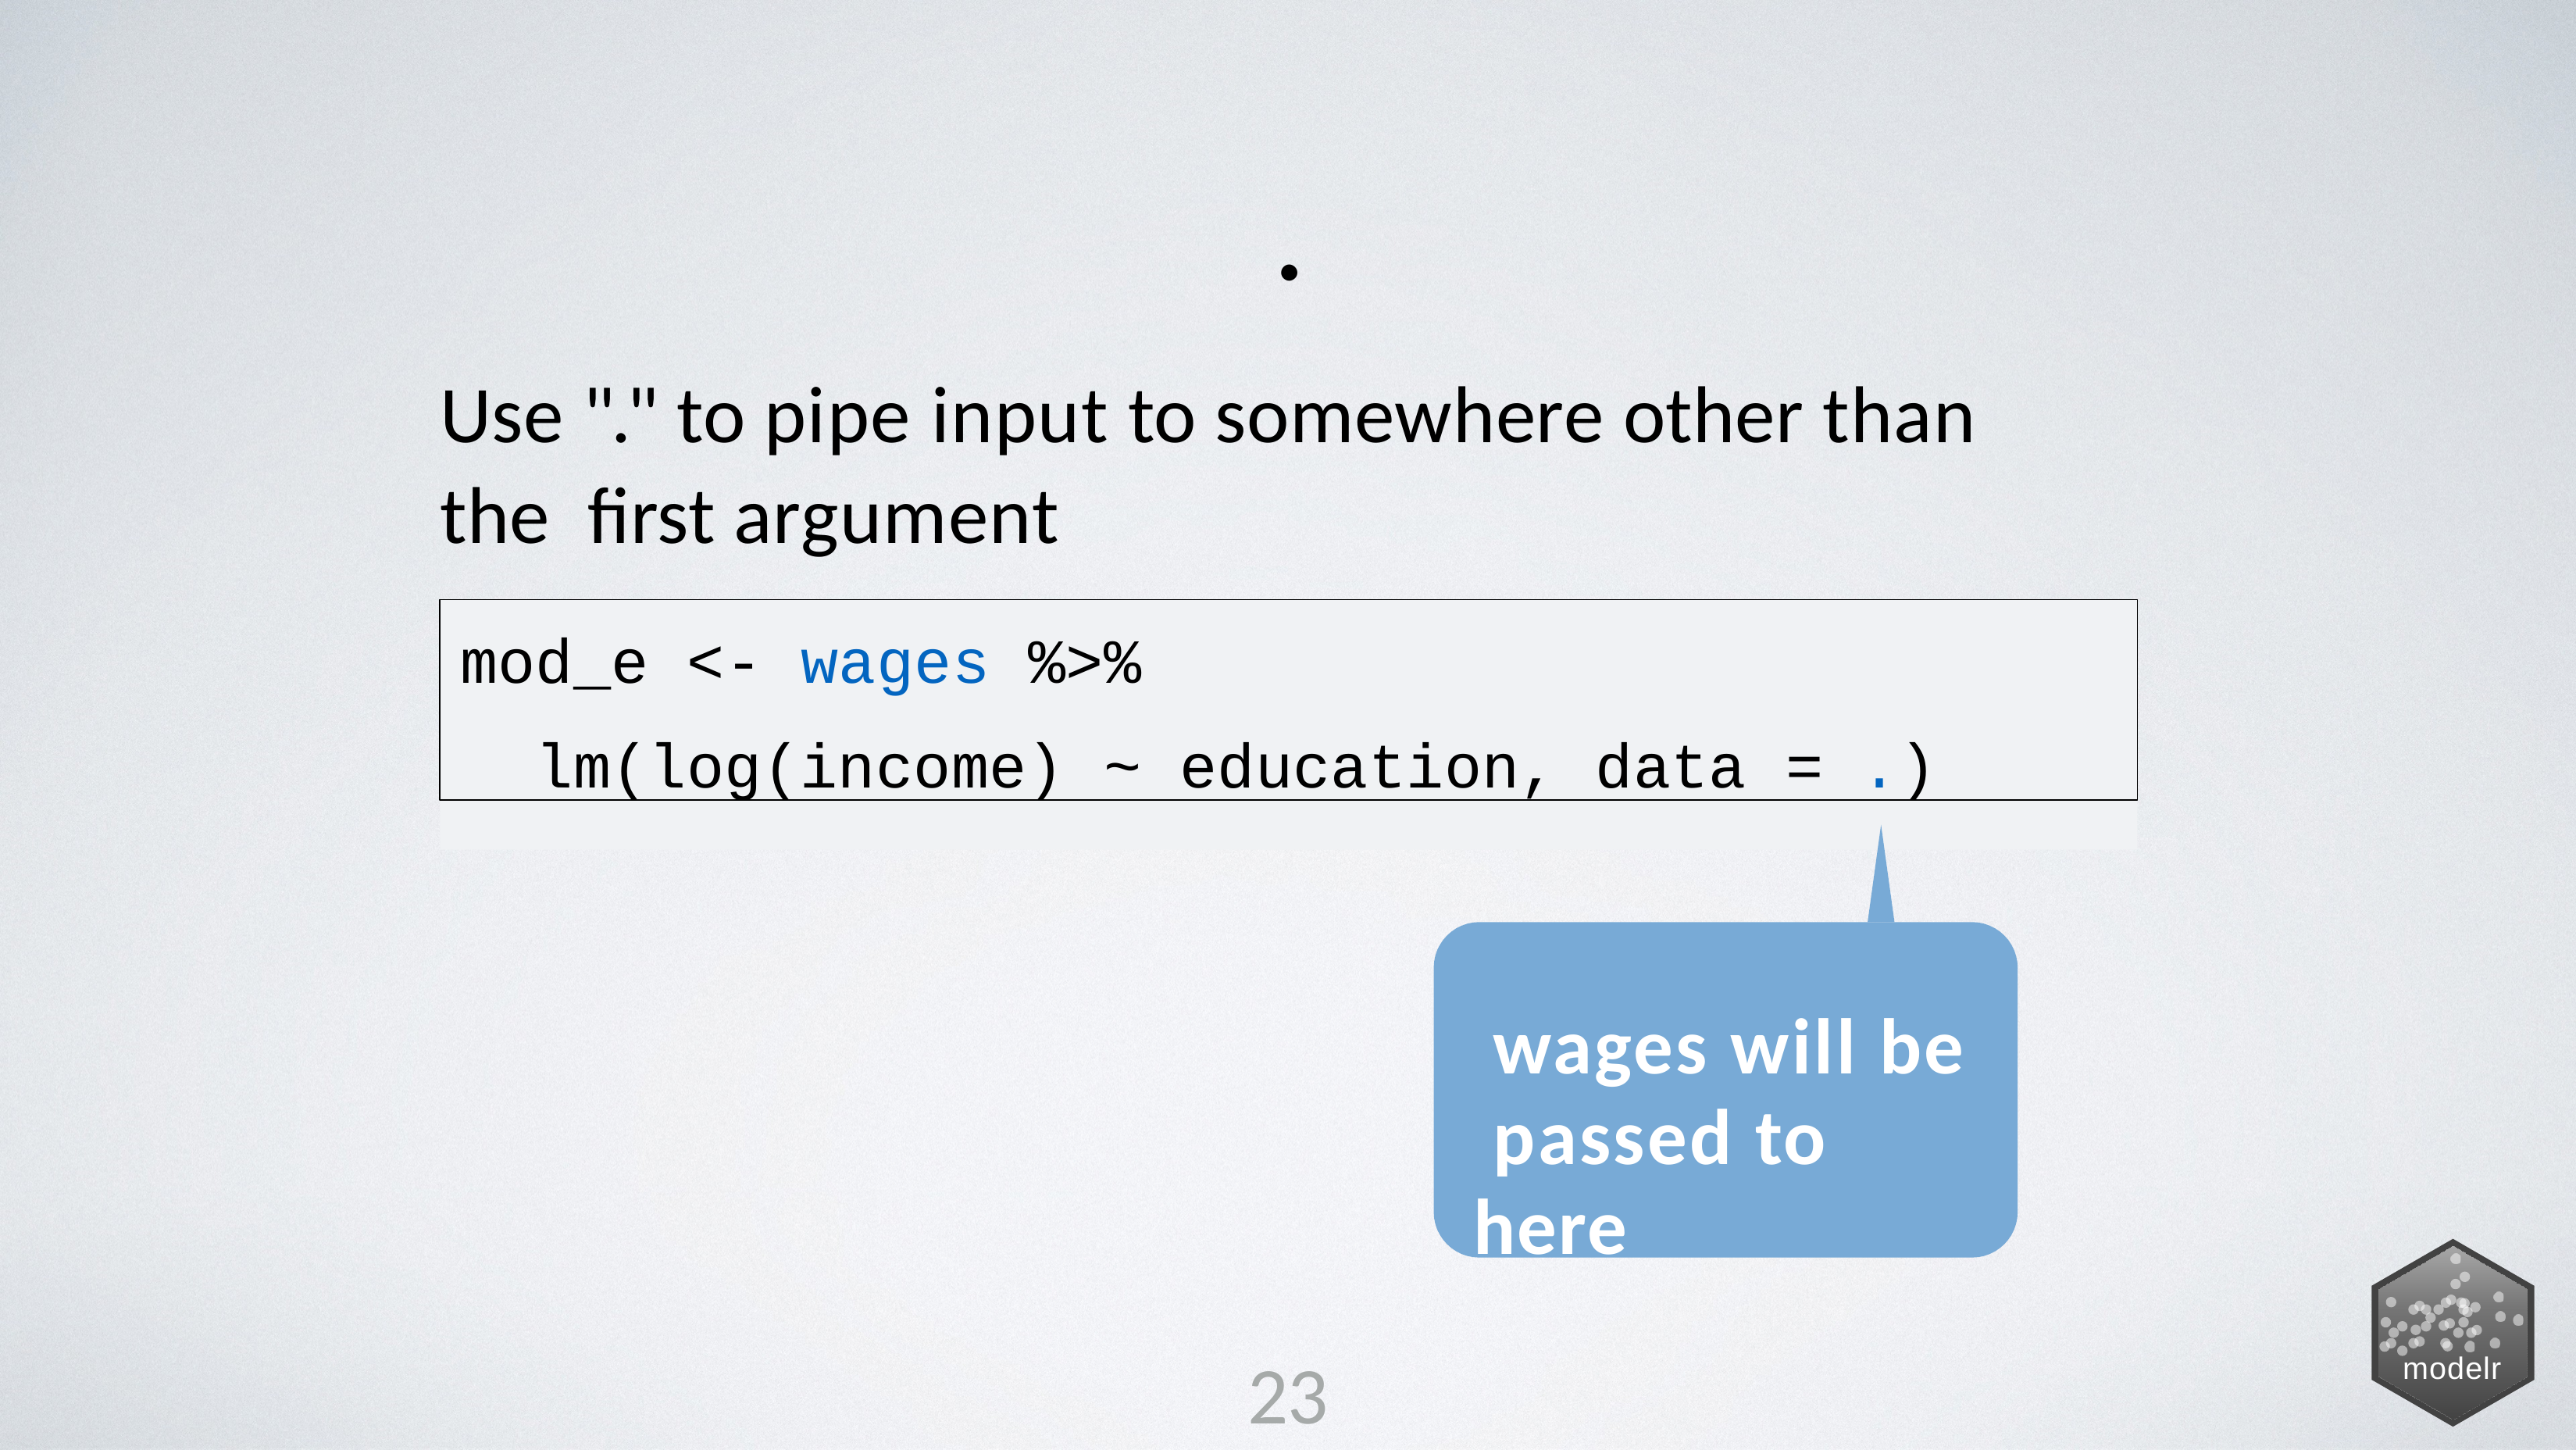

# .
Use "." to pipe input to somewhere other than the  first argument

mod_e <- wages %>%
lm(log(income) ~ education, data = .)

wages will be  passed to here

23

modelr